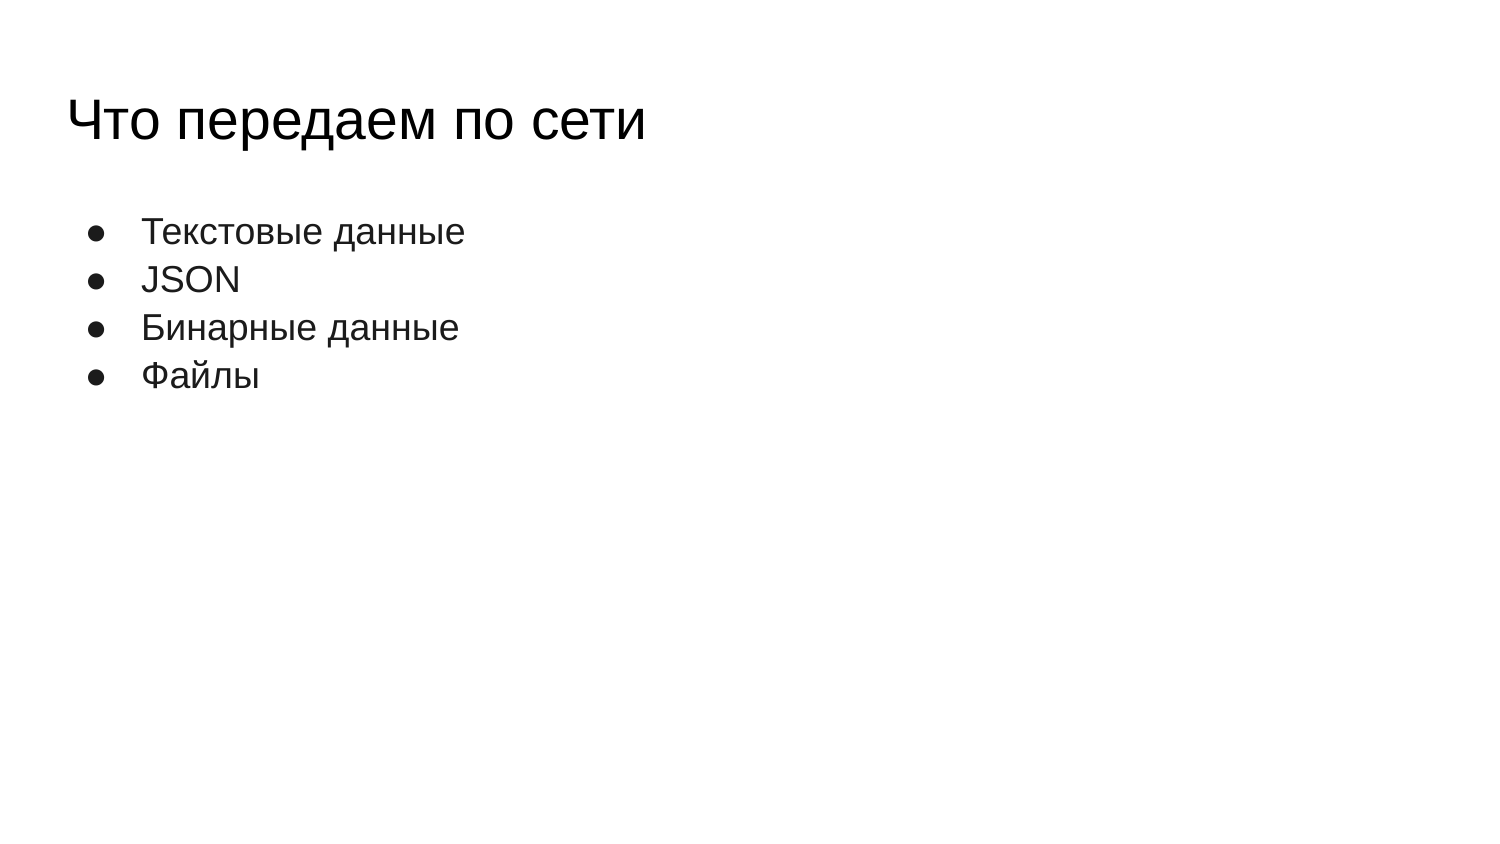

# Что передаем по сети
Текстовые данные
JSON
Бинарные данные
Файлы